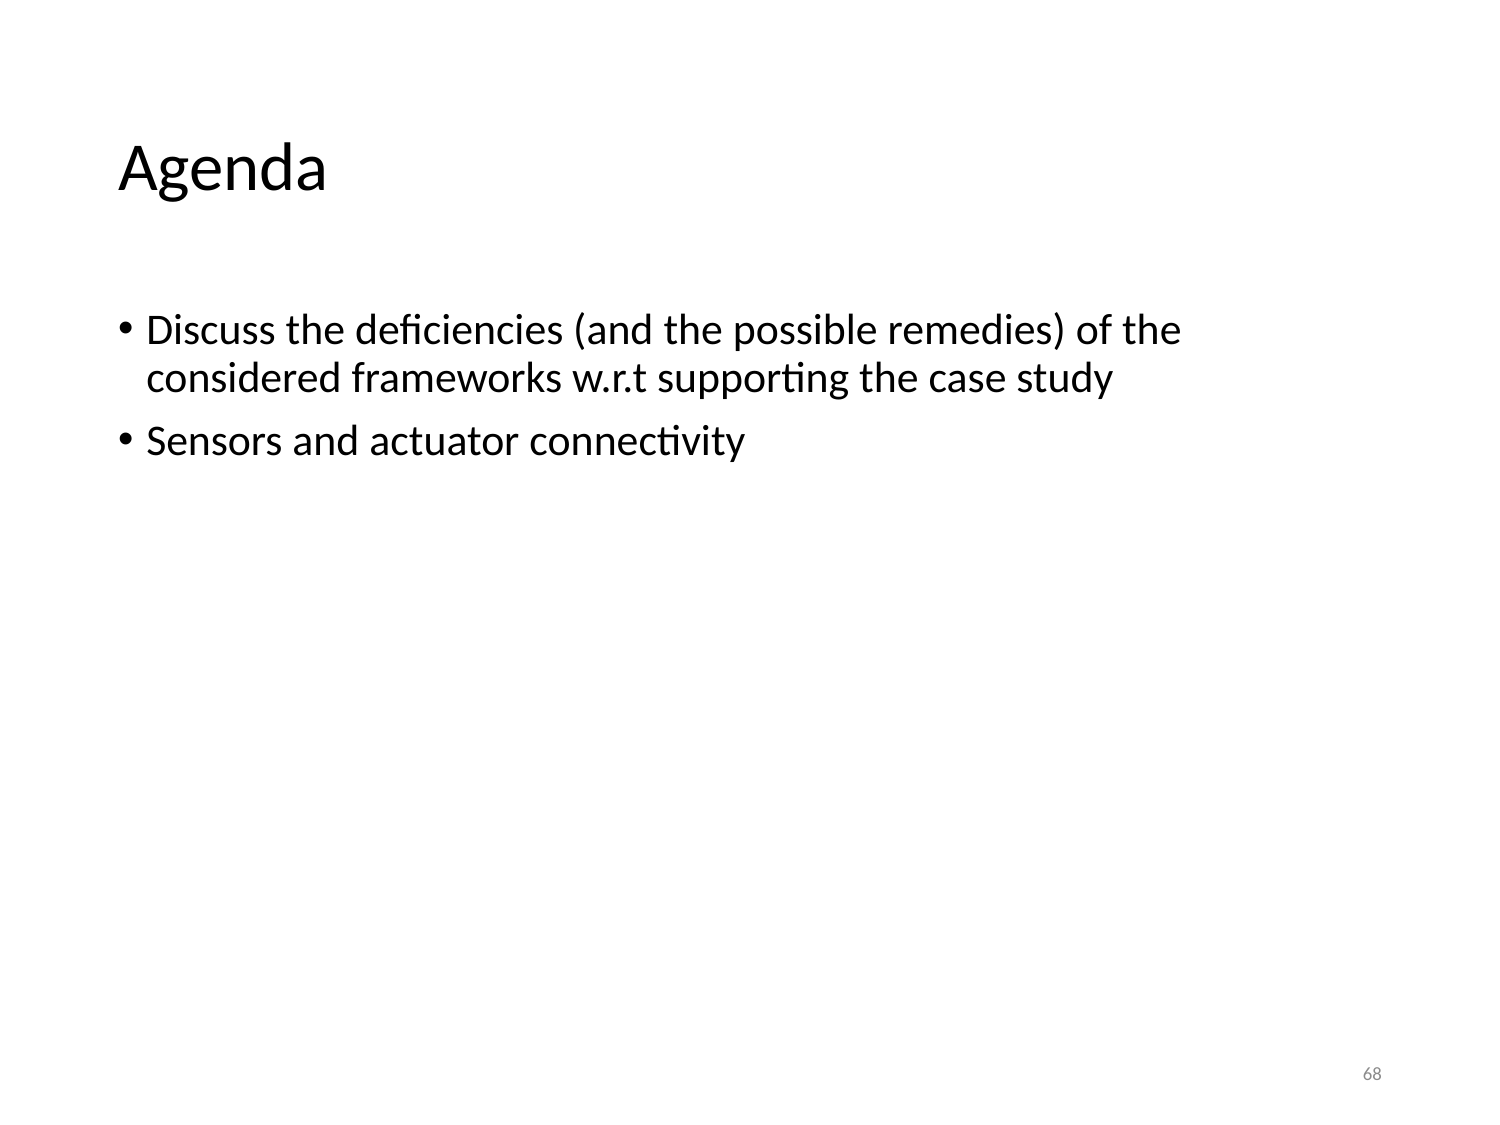

# Agenda
Discuss the deficiencies (and the possible remedies) of the considered frameworks w.r.t supporting the case study
Sensors and actuator connectivity
68